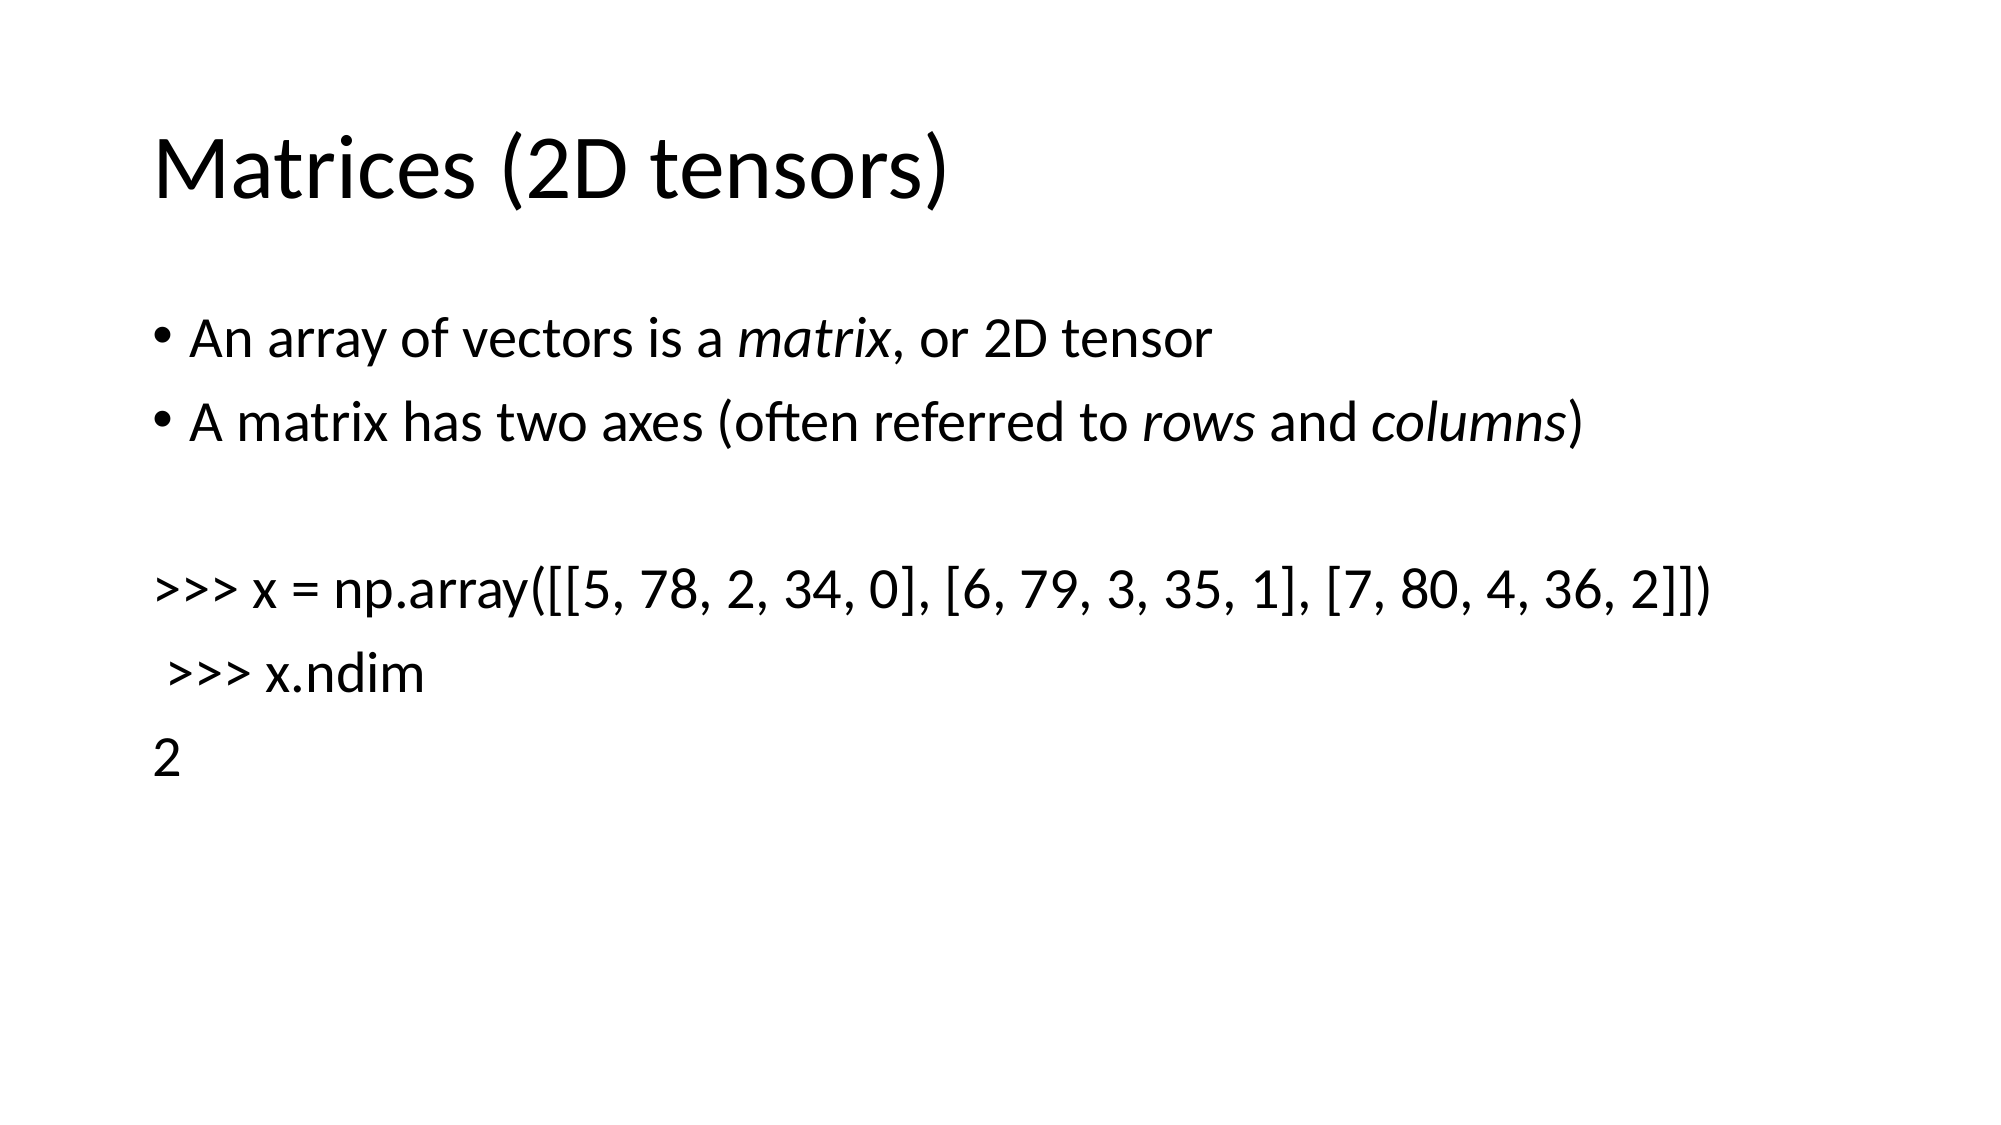

# Matrices (2D tensors)
An array of vectors is a matrix, or 2D tensor
A matrix has two axes (often referred to rows and columns)

>>> x = np.array([[5, 78, 2, 34, 0], [6, 79, 3, 35, 1], [7, 80, 4, 36, 2]])
 >>> x.ndim
2